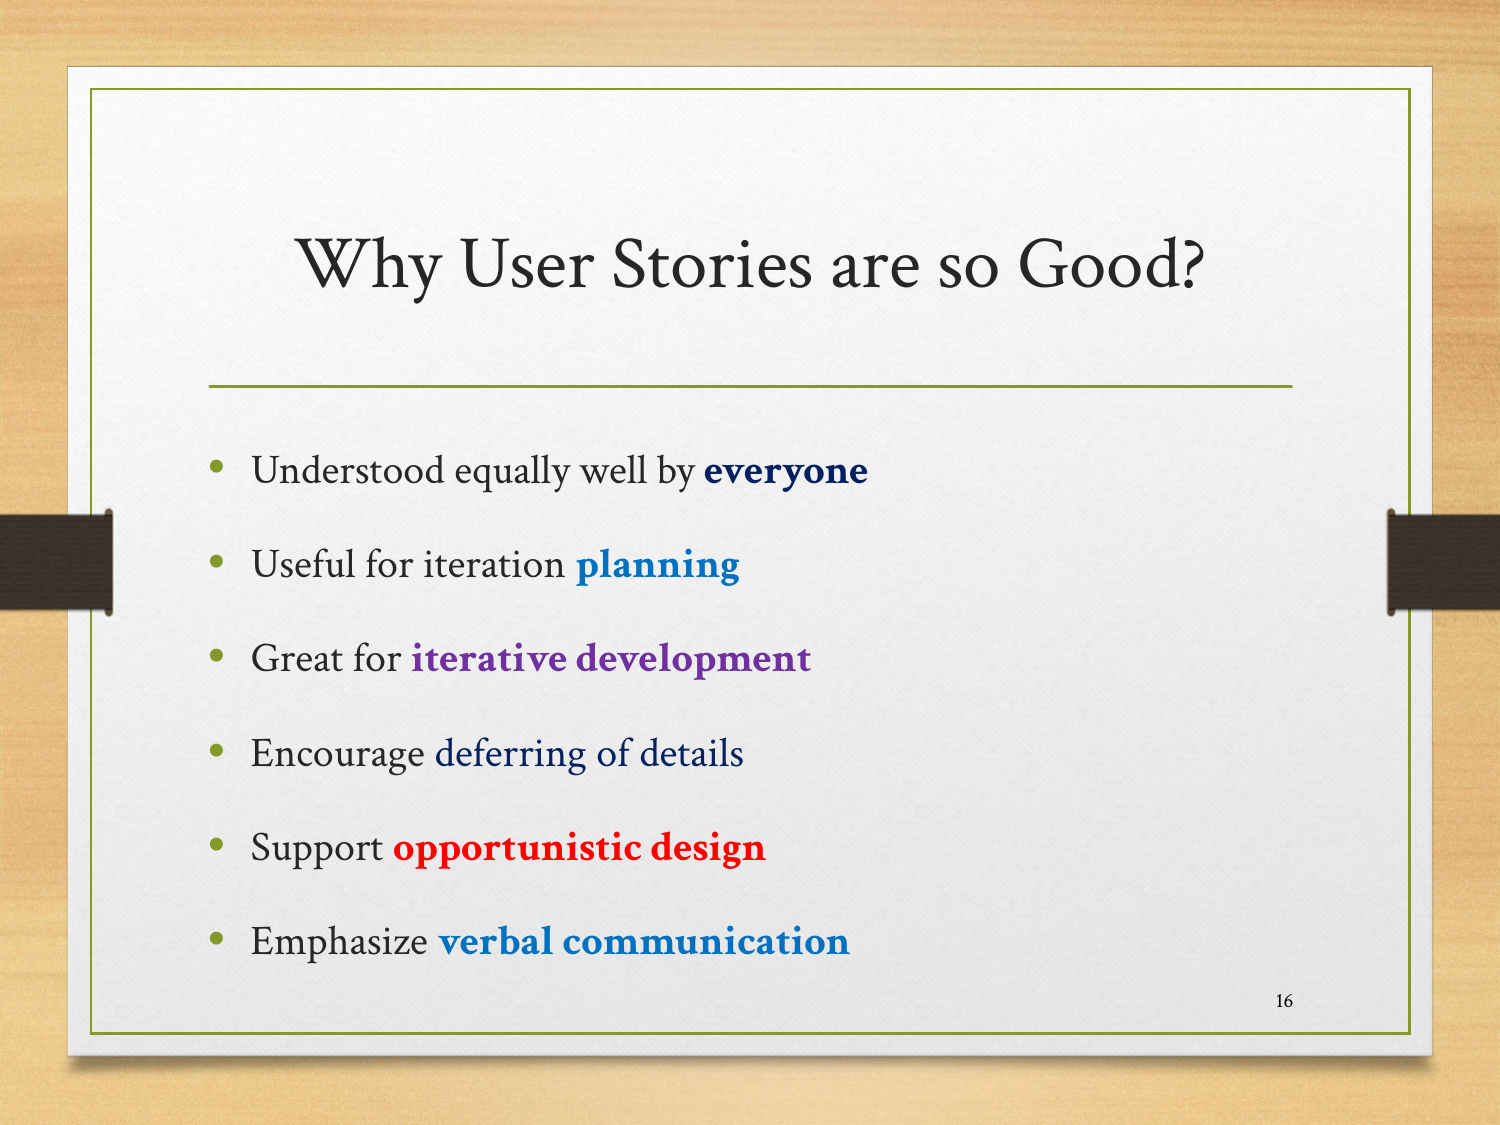

# Why User Stories are so Good?
Understood equally well by everyone
Useful for iteration planning
Great for iterative development
Encourage deferring of details
Support opportunistic design
Emphasize verbal communication
16